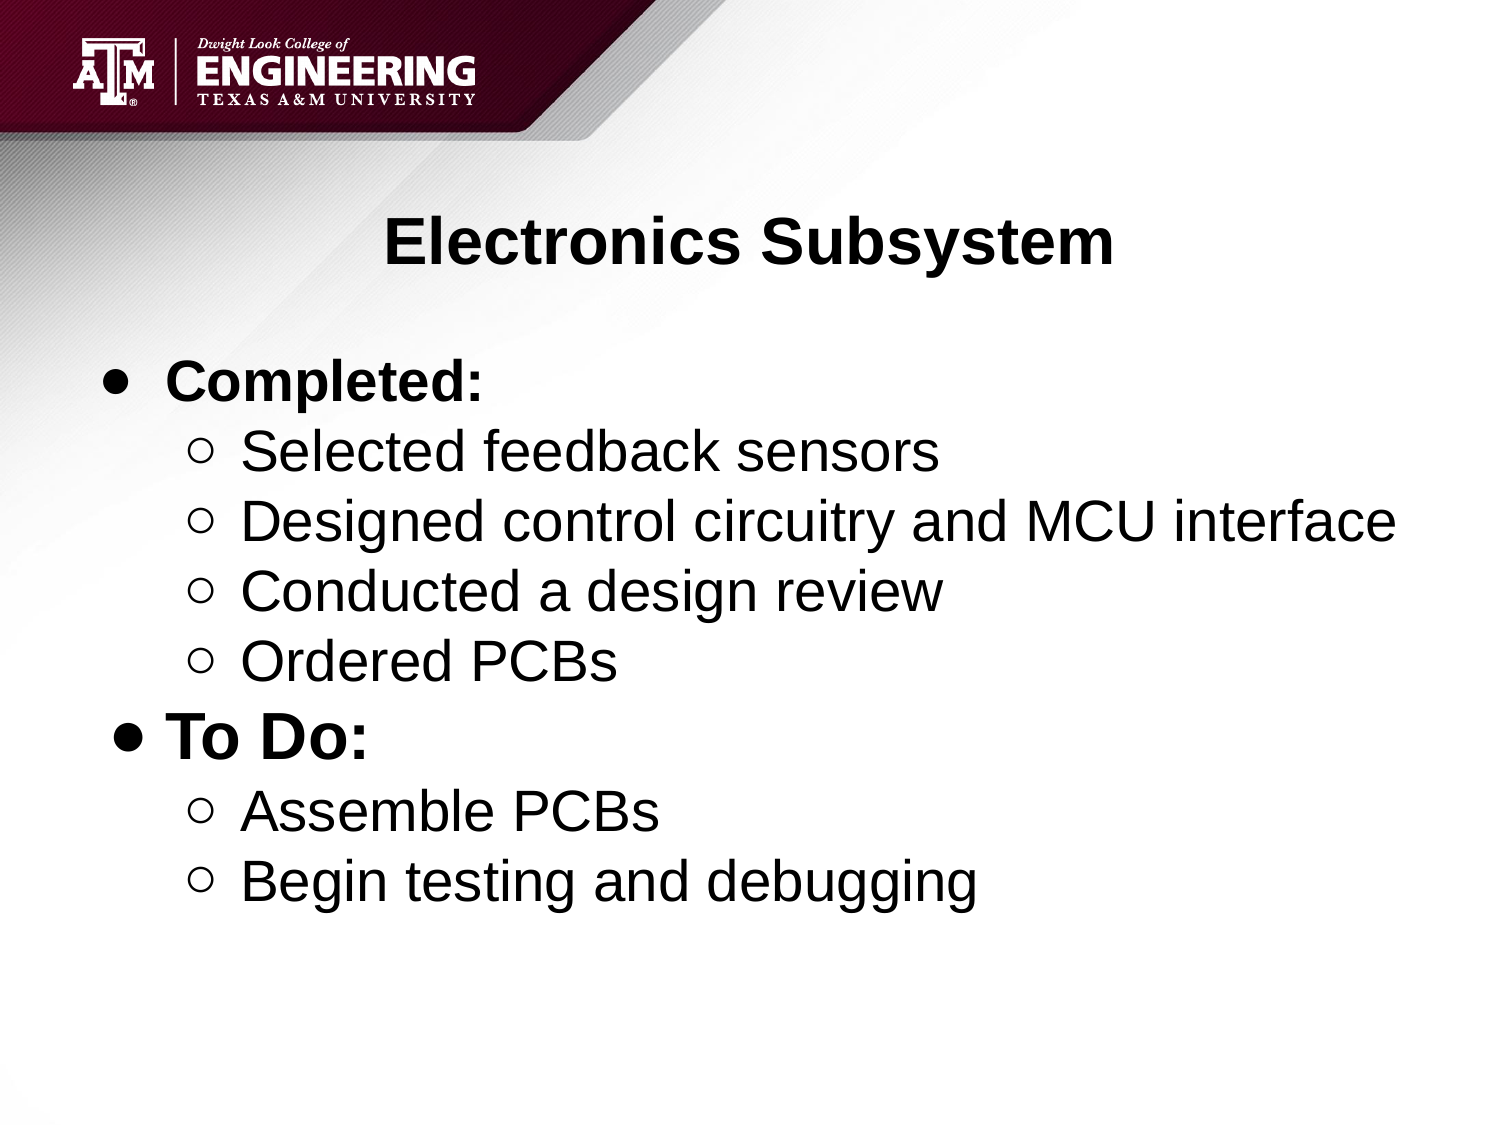

# Electronics Subsystem
Completed:
Selected feedback sensors
Designed control circuitry and MCU interface
Conducted a design review
Ordered PCBs
To Do:
Assemble PCBs
Begin testing and debugging